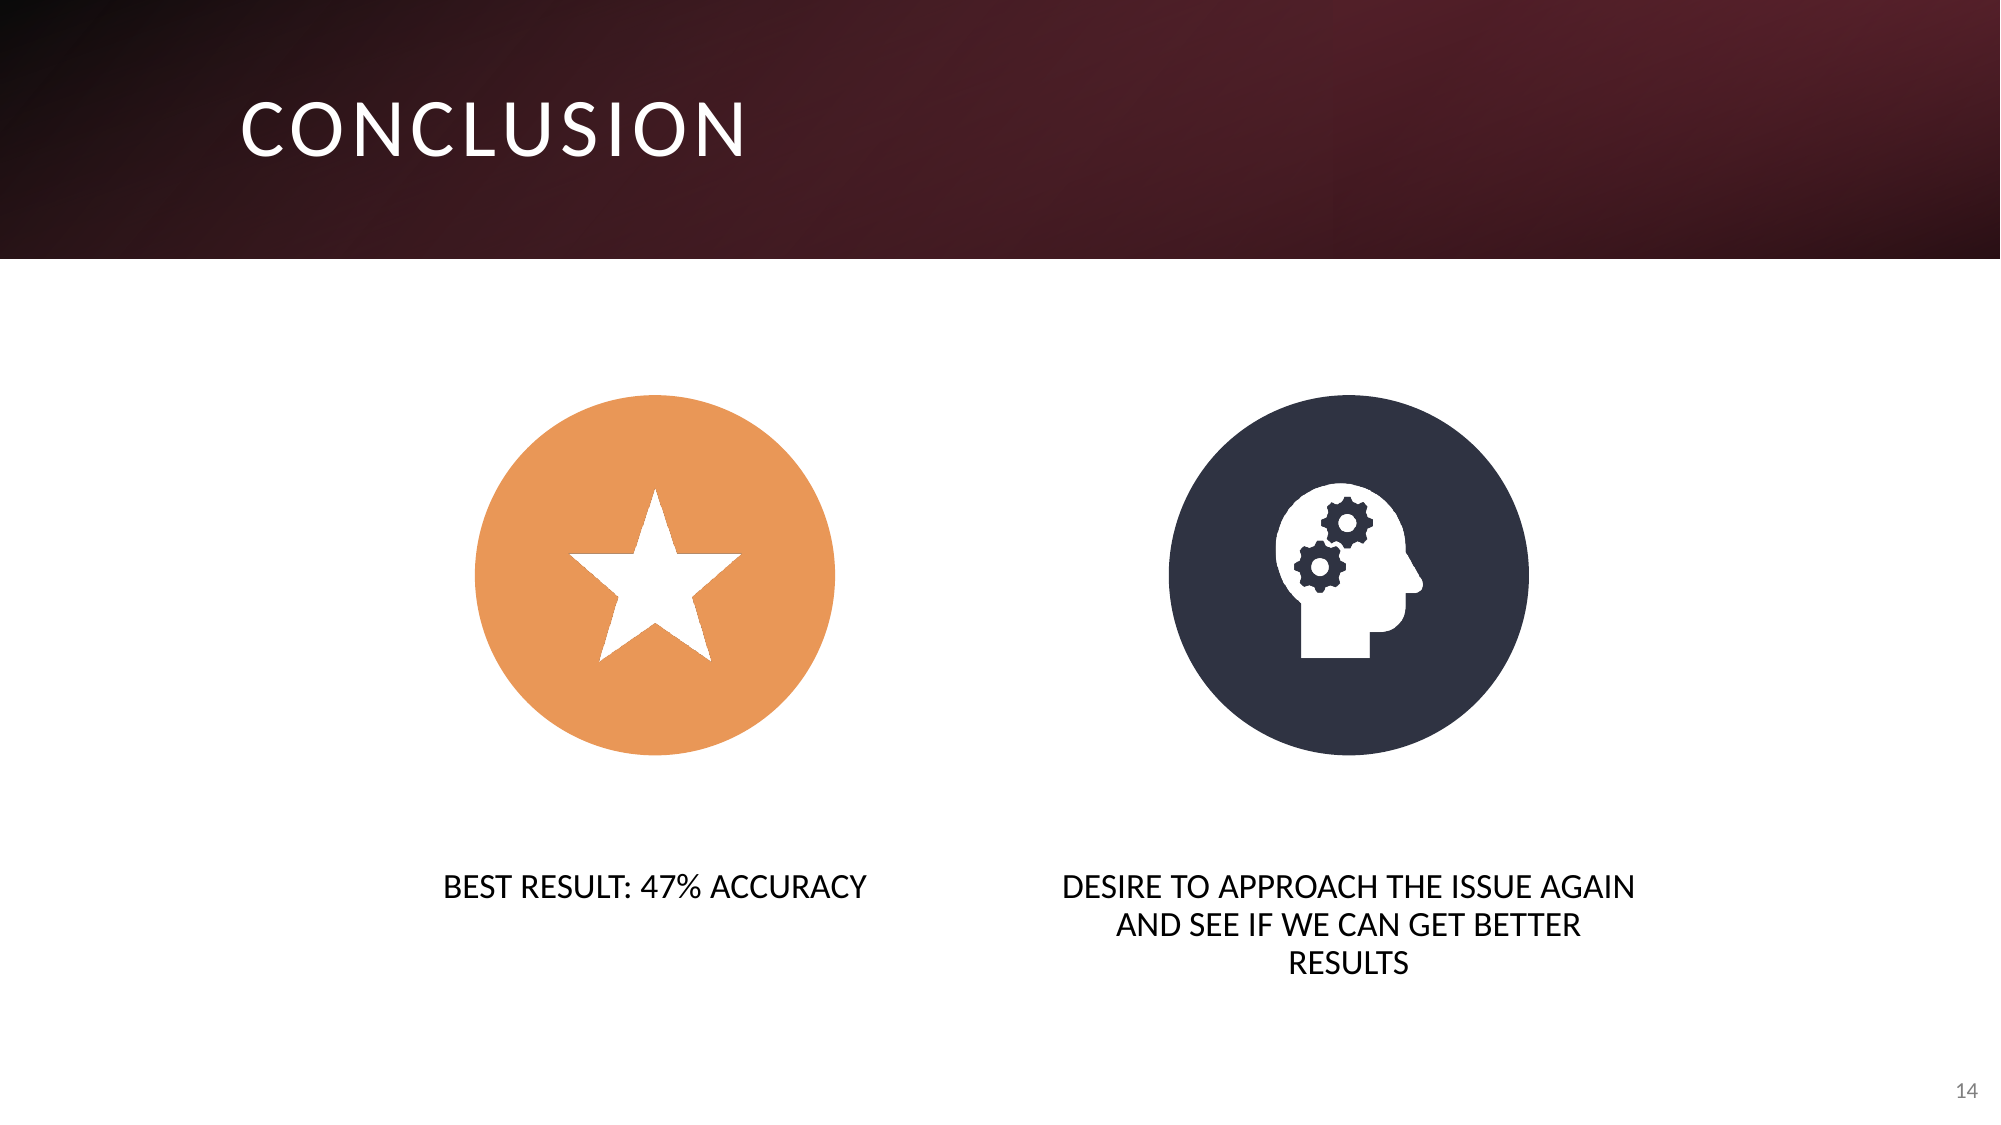

# conclusion
Best result: 47% accuracy
Desire to approach the issue again and see if we can get better results
14